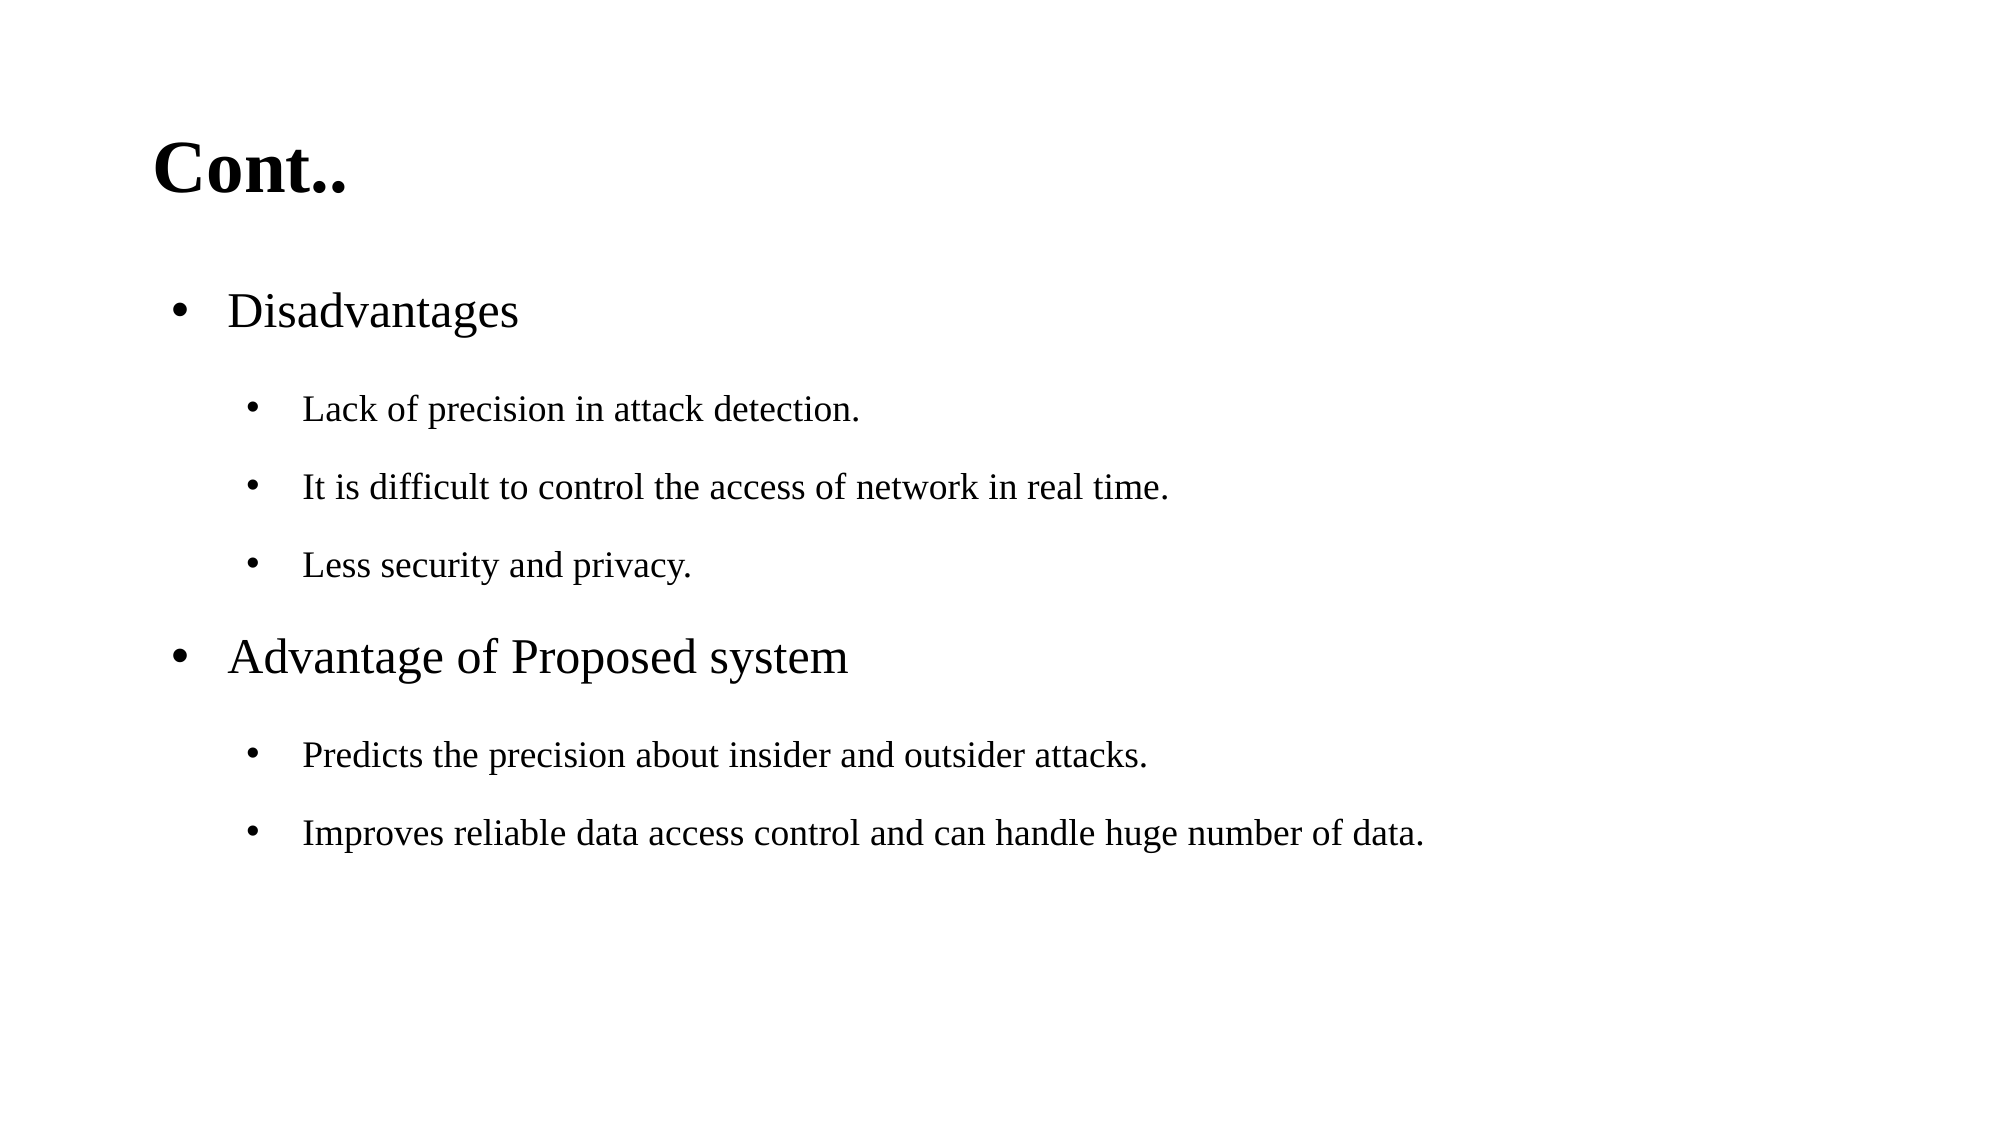

# Cont..
Disadvantages
Lack of precision in attack detection.
It is difficult to control the access of network in real time.
Less security and privacy.
Advantage of Proposed system
Predicts the precision about insider and outsider attacks.
Improves reliable data access control and can handle huge number of data.